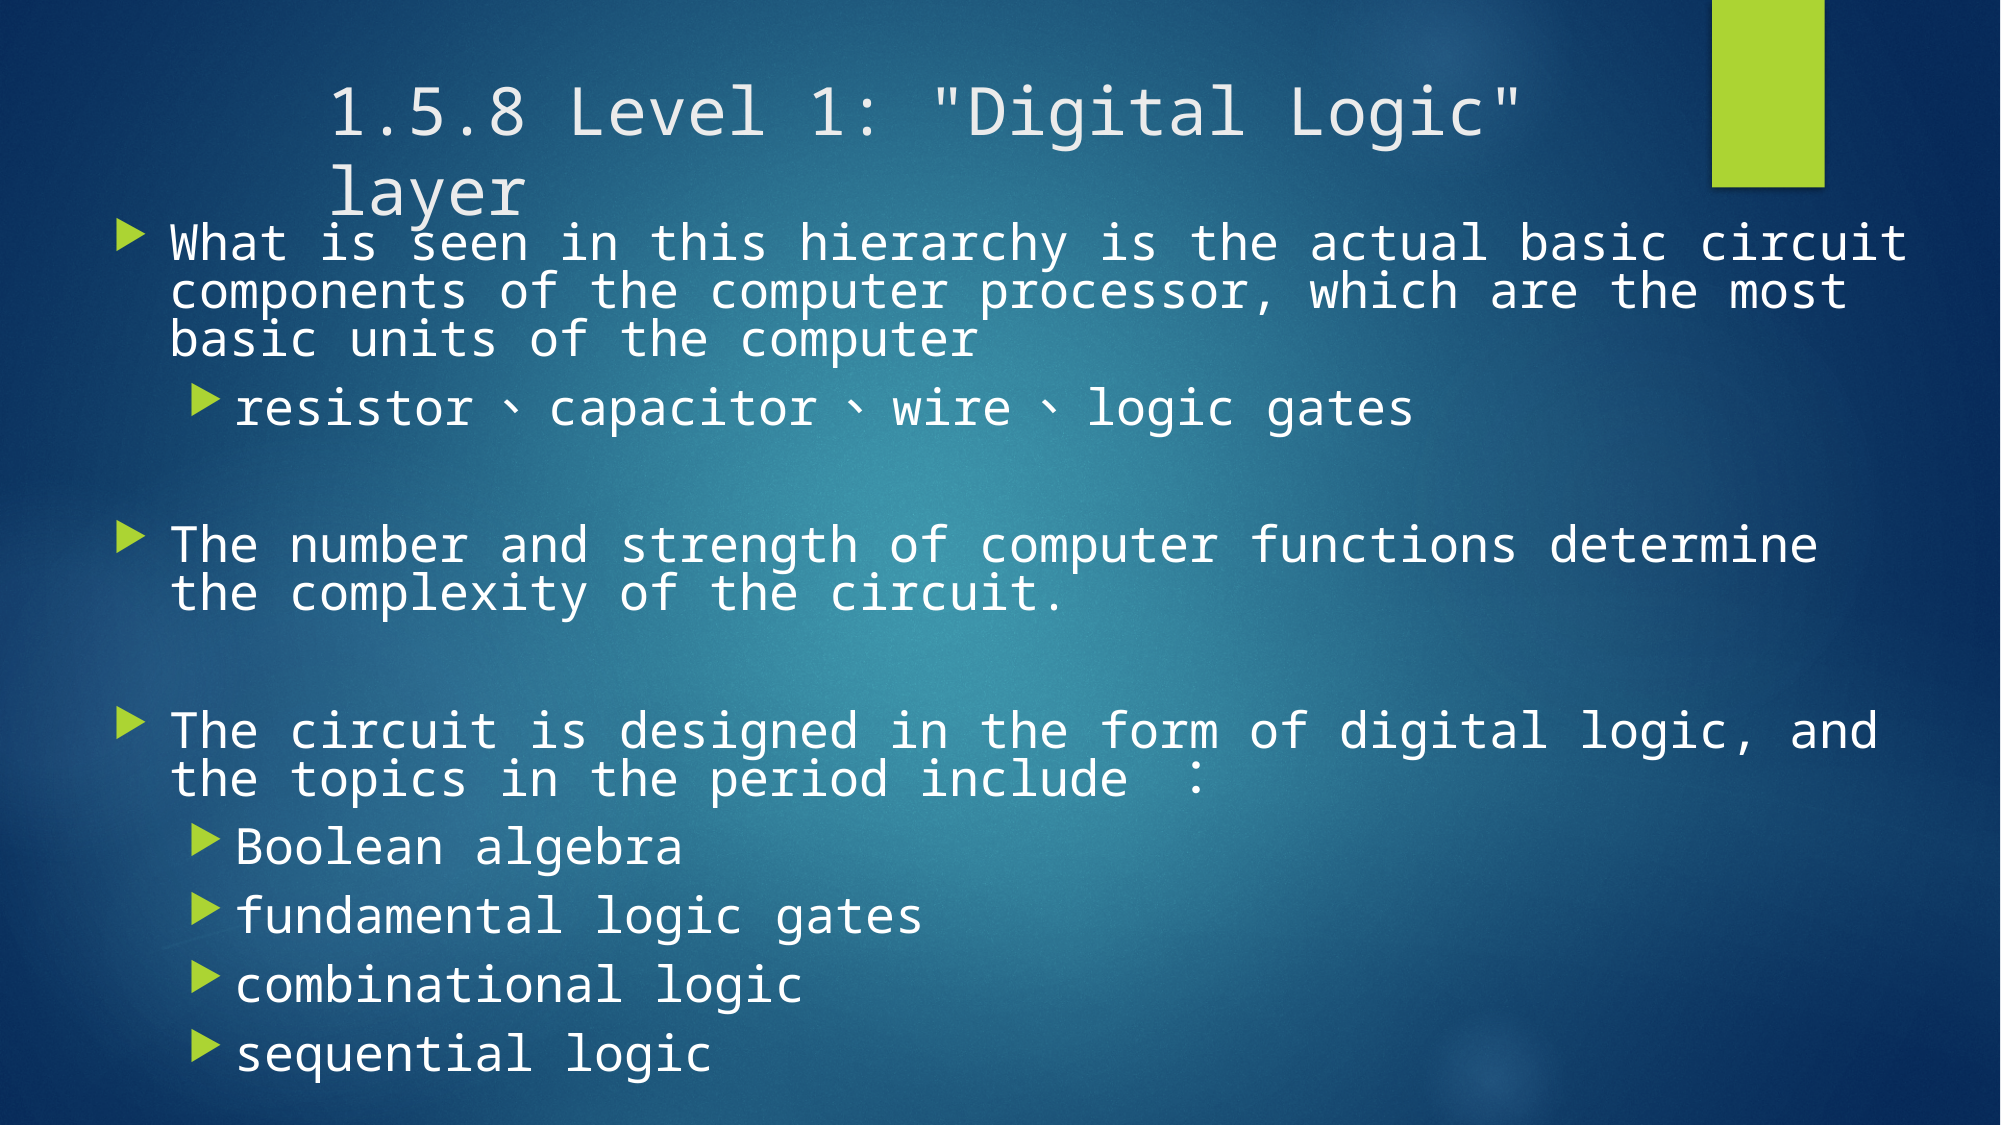

# 1.5.8 Level 1: "Digital Logic" layer
What is seen in this hierarchy is the actual basic circuit components of the computer processor, which are the most basic units of the computer
resistor、capacitor、wire、logic gates

The number and strength of computer functions determine the complexity of the circuit.

The circuit is designed in the form of digital logic, and the topics in the period include ：
Boolean algebra
fundamental logic gates
combinational logic
sequential logic